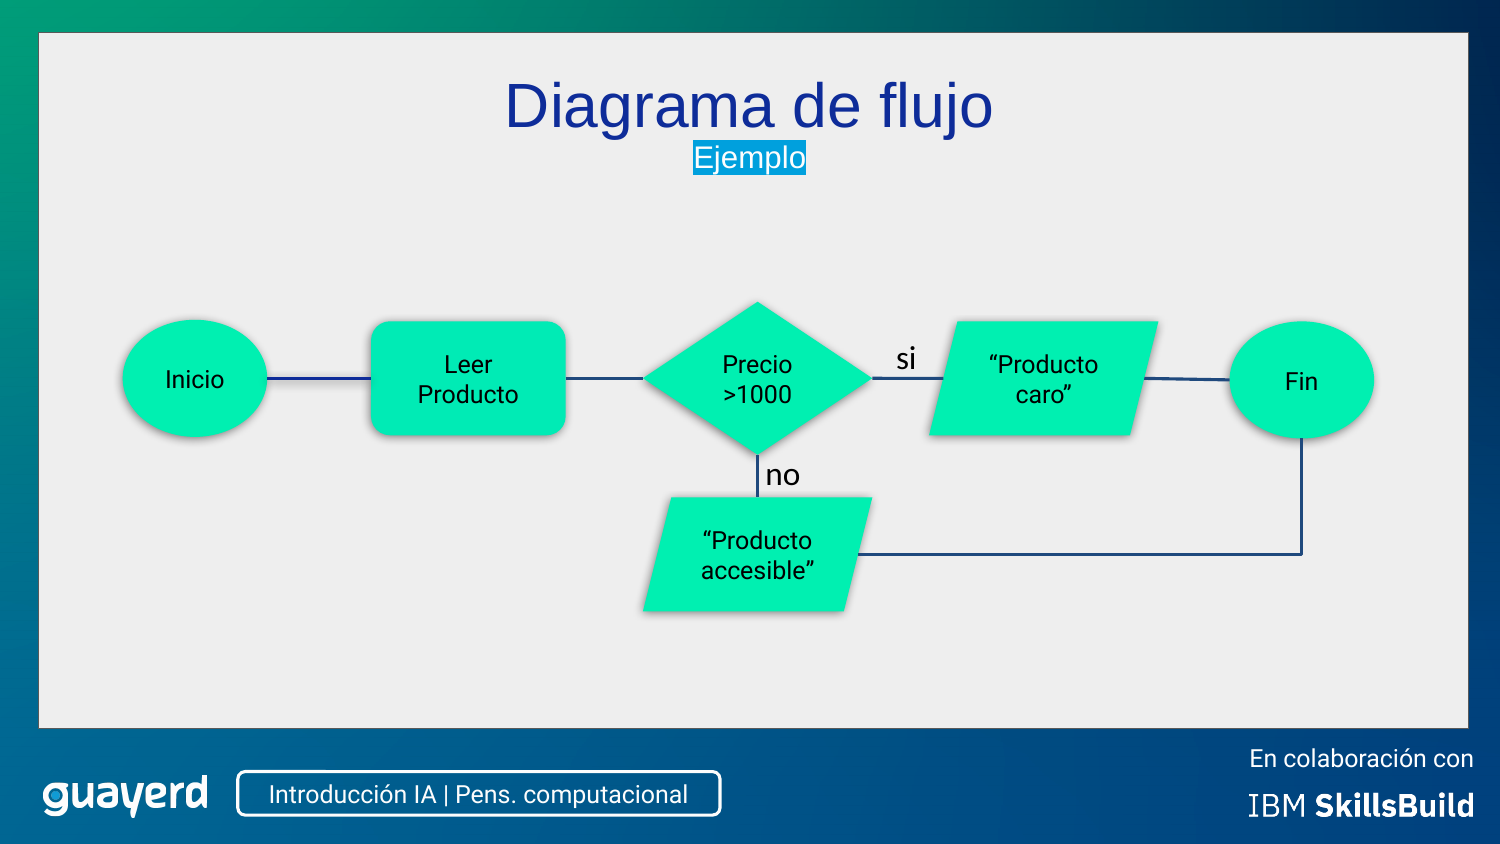

Diagrama de flujo
Ejemplo
Precio >1000
Inicio
Leer Producto
Fin
si
“Producto caro”
no
“Producto accesible”
Introducción IA | Pens. computacional